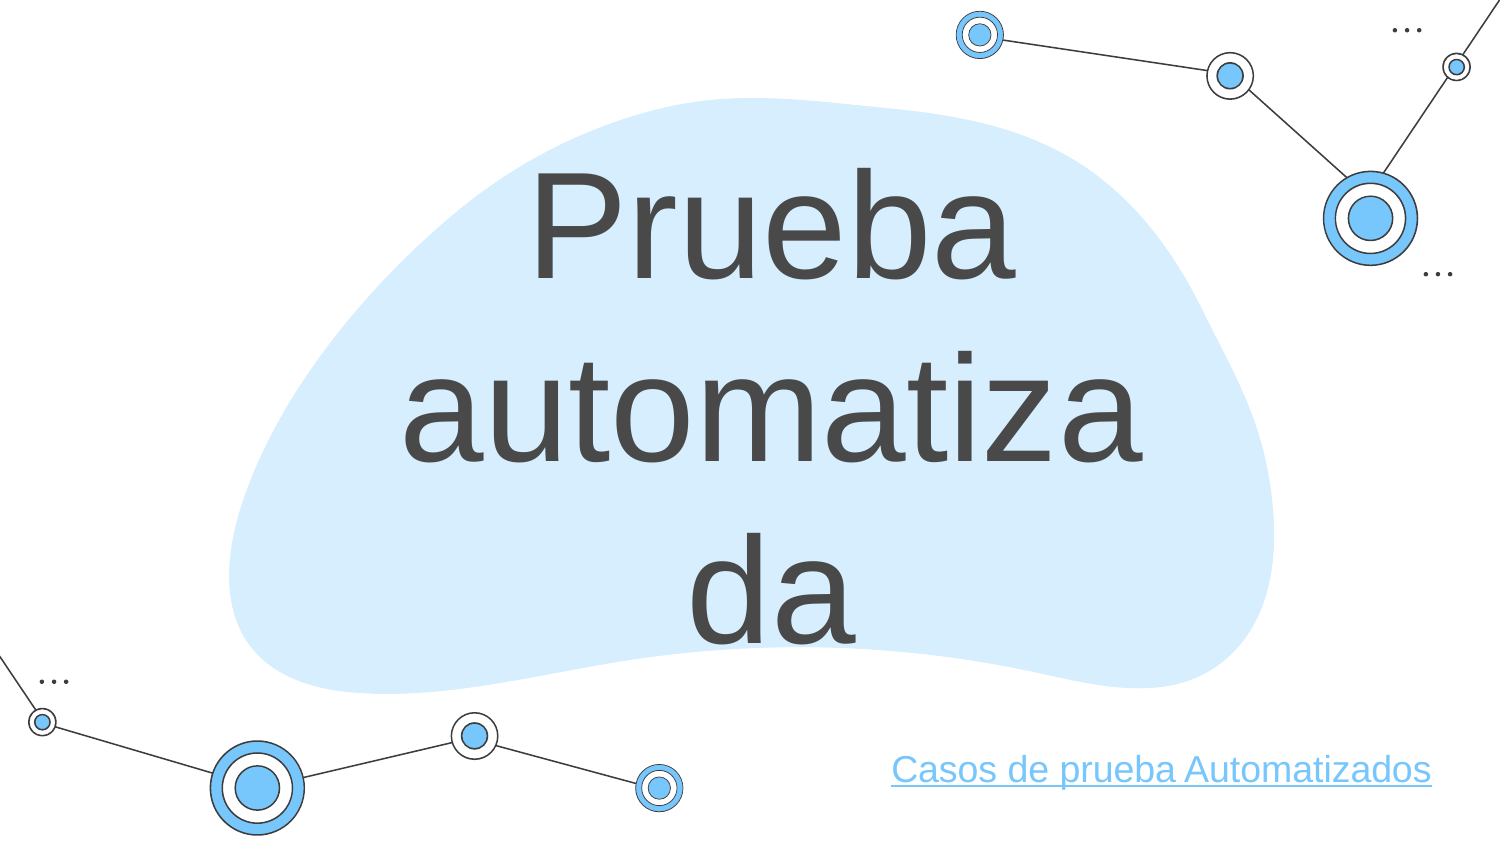

# Prueba automatizada
Casos de prueba Automatizados